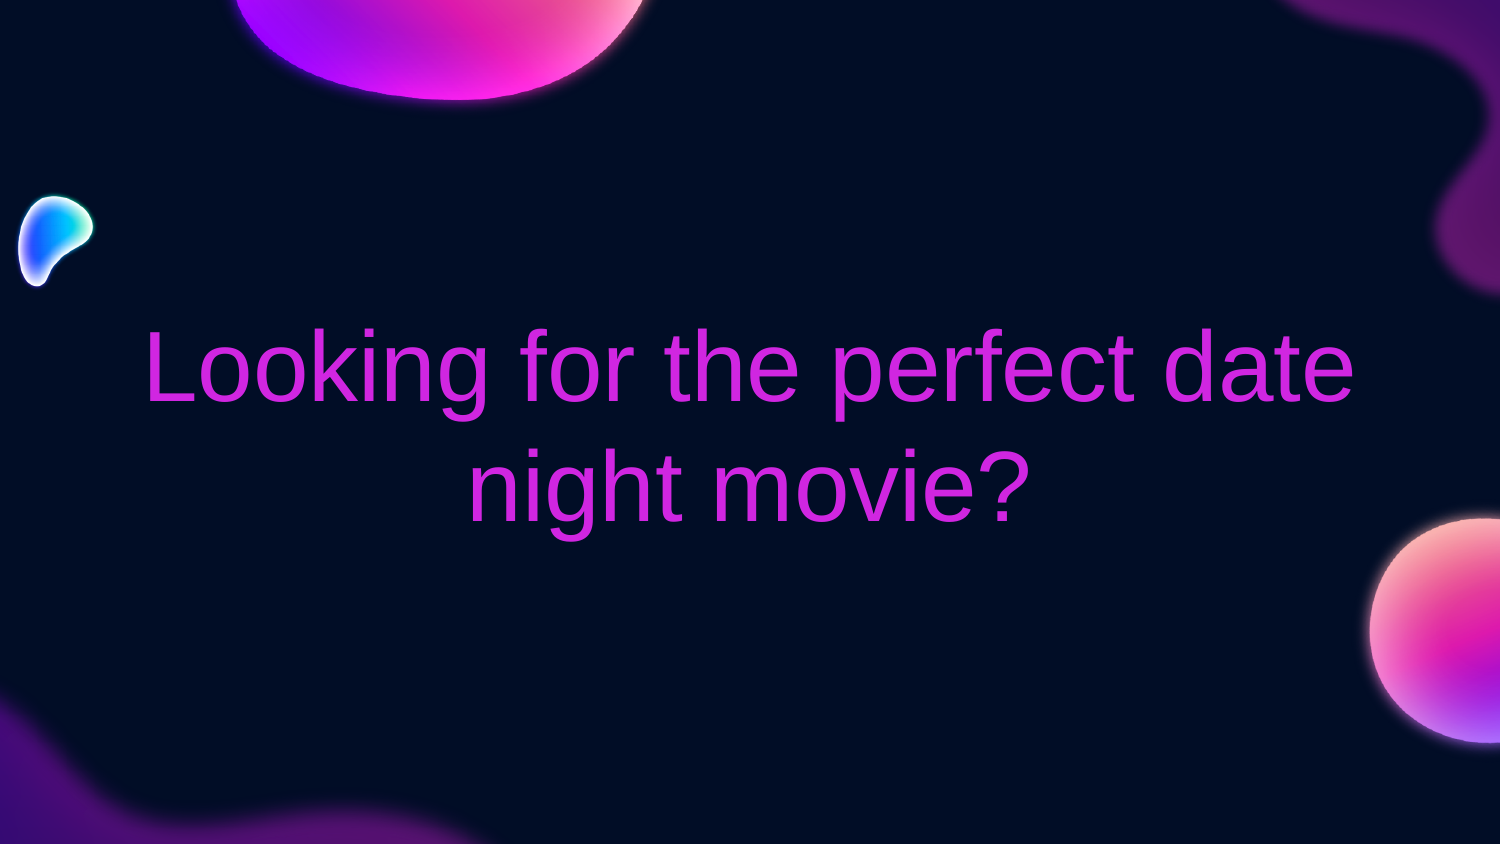

# Looking for the perfect date night movie?